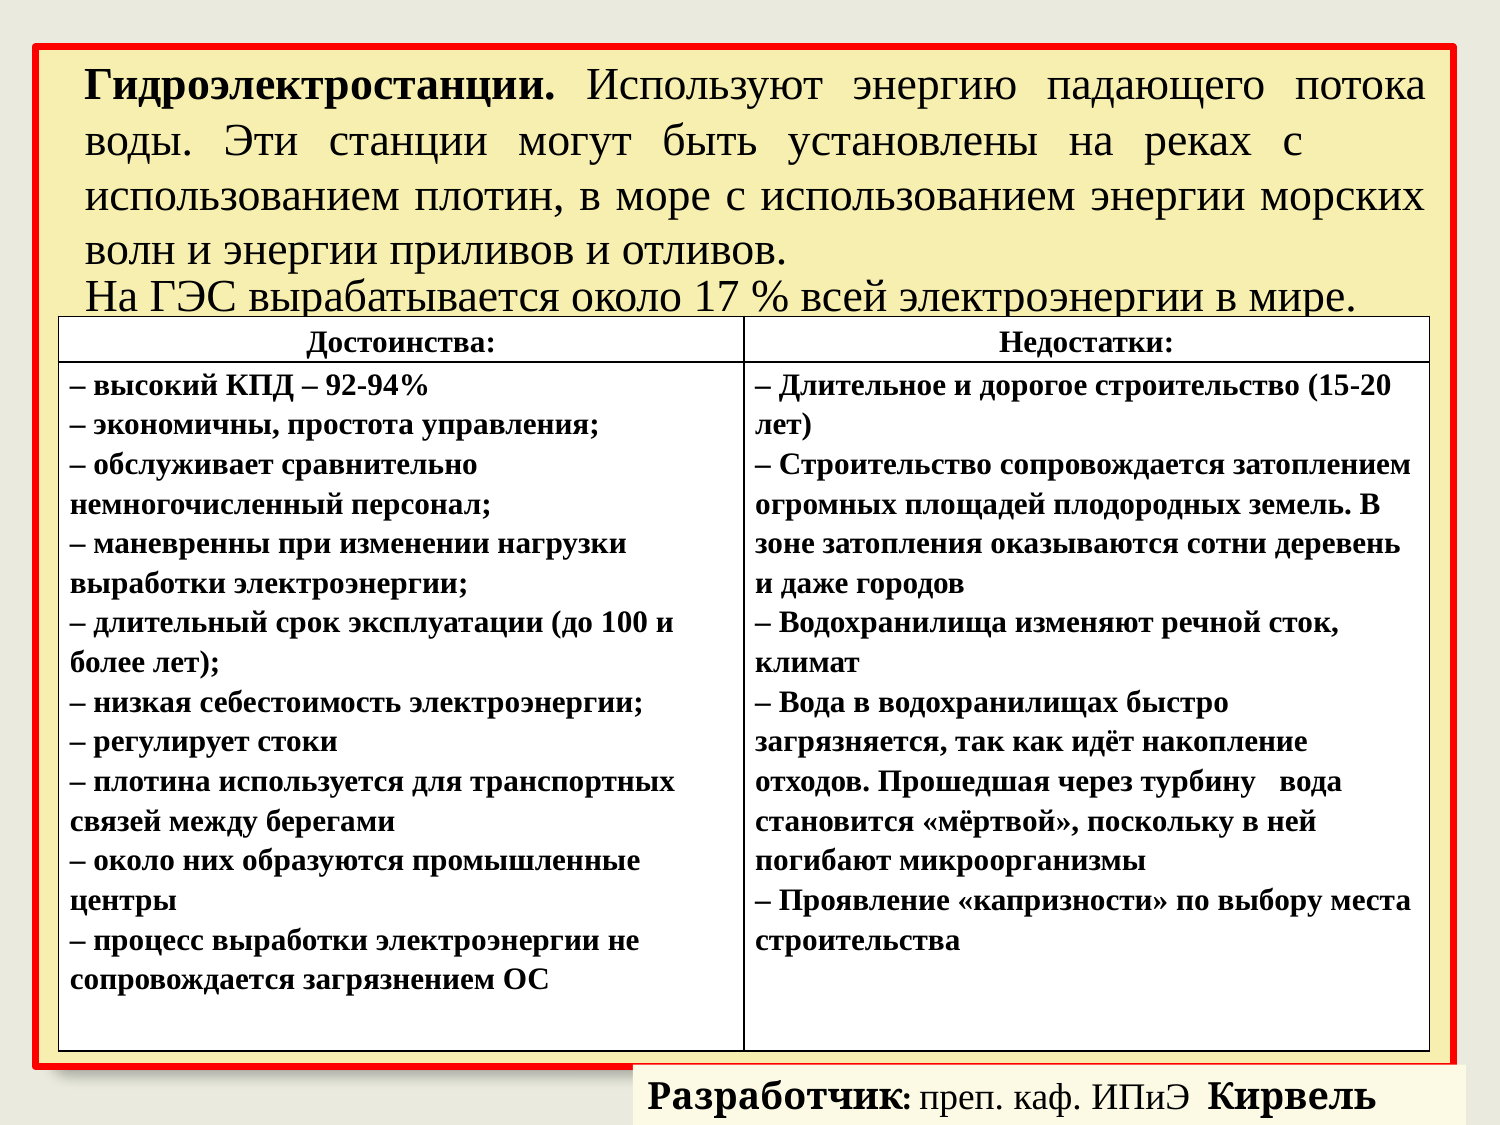

Гидроэлектростанции. Используют энергию падающего потока воды. Эти станции могут быть установлены на реках с     использованием плотин, в море с использованием энергии морских волн и энергии приливов и отливов.
На ГЭС вырабатывается около 17 % всей электроэнергии в мире.
| Достоинства: | Недостатки: |
| --- | --- |
| – высокий КПД – 92-94% – экономичны, простота управления; – обслуживает сравнительно немногочисленный персонал; – маневренны при изменении нагрузки выработки электроэнергии; – длительный срок эксплуатации (до 100 и более лет); – низкая себестоимость электроэнергии; – регулирует стоки – плотина используется для транспортных связей между берегами – около них образуются промышленные центры – процесс выработки электроэнергии не сопровождается загрязнением ОС | – Длительное и дорогое строительство (15-20 лет) – Строительство сопровождается затоплением огромных площадей плодородных земель. В зоне затопления оказываются сотни деревень и даже городов – Водохранилища изменяют речной сток, климат – Вода в водохранилищах быстро загрязняется, так как идёт накопление отходов. Прошедшая через турбину   вода становится «мёртвой», поскольку в ней погибают микроорганизмы – Проявление «капризности» по выбору места строительства |
Разработчик: преп. каф. ИПиЭ  Кирвель П.И.